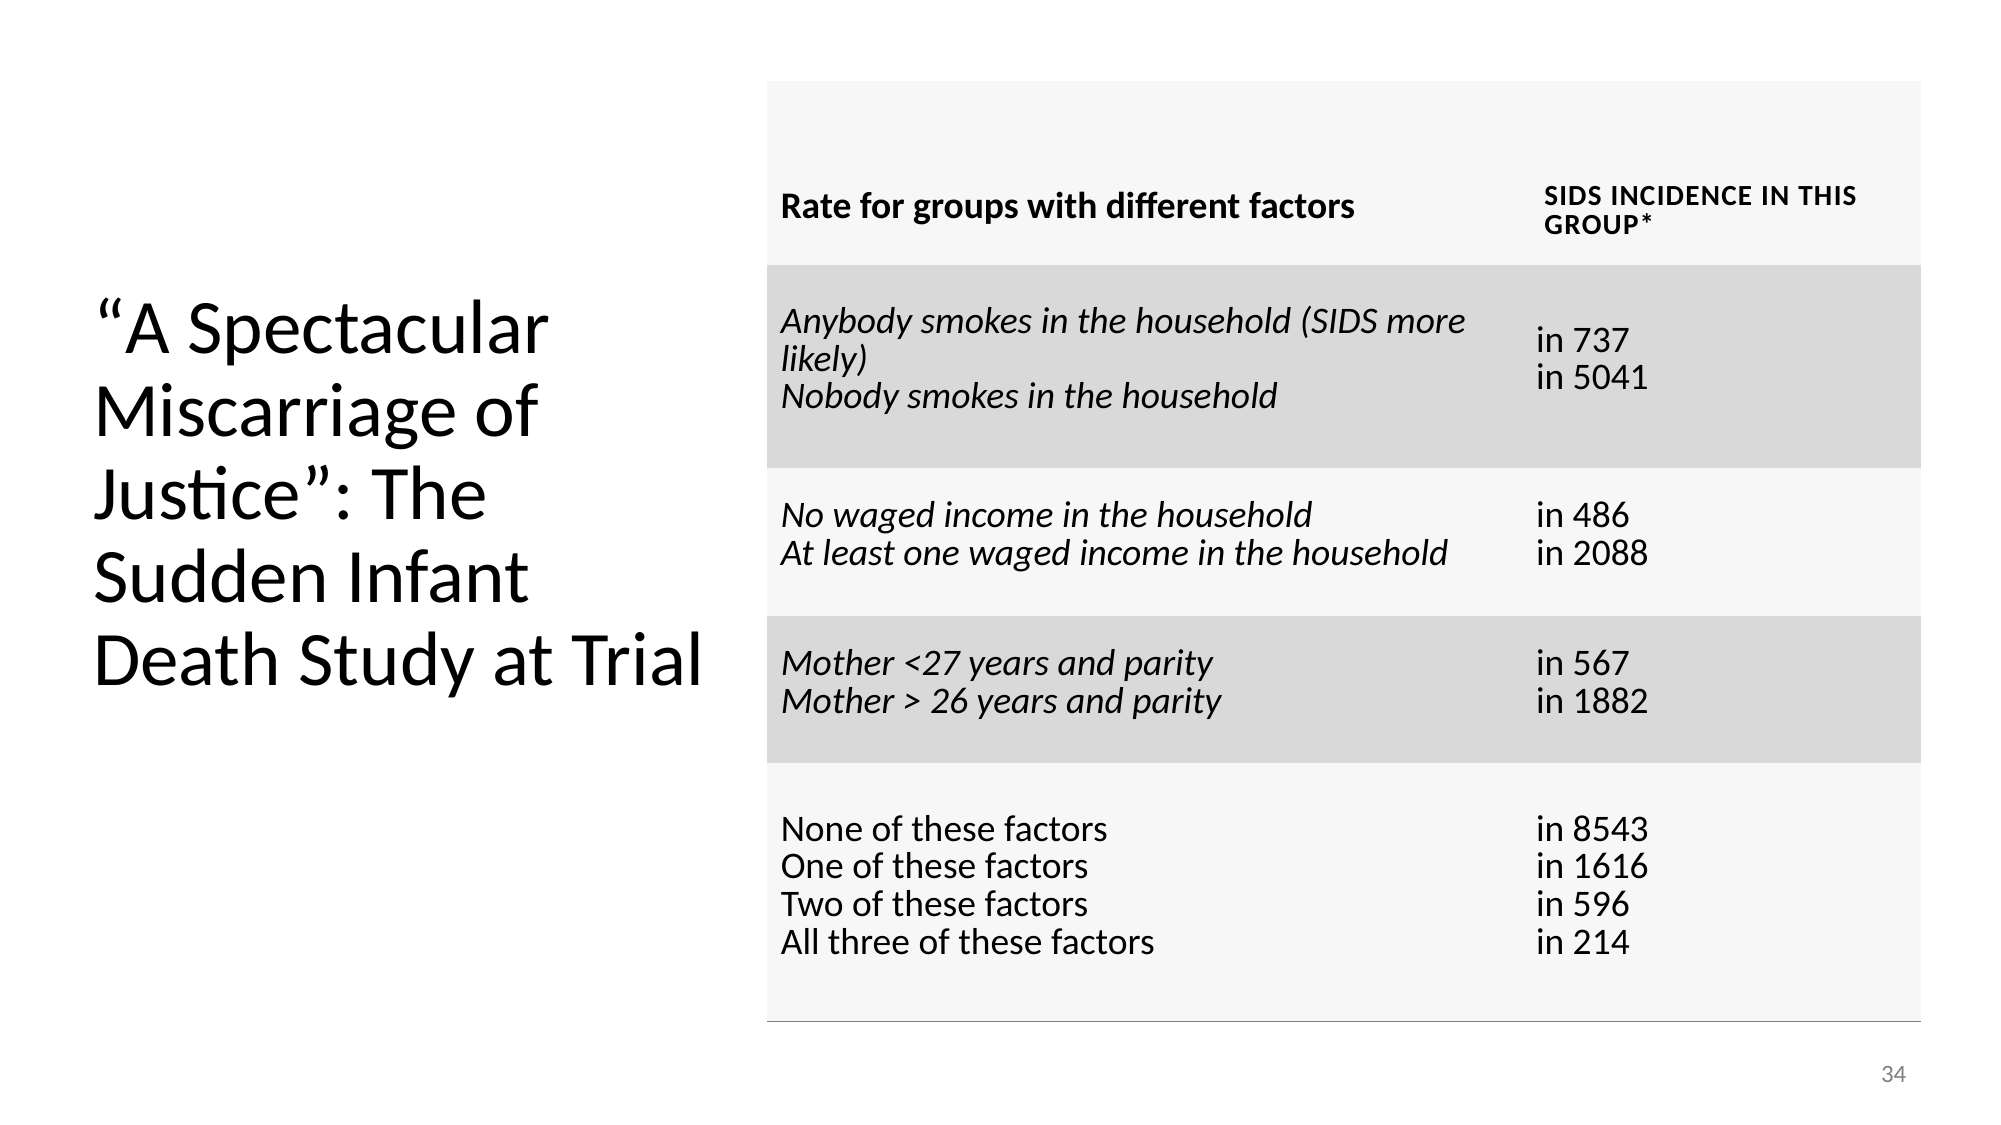

|  | SIDS incidence in this group\* |
| --- | --- |
| Rate for groups with different factors |  |
| Anybody smokes in the household (SIDS more likely) Nobody smokes in the household | in 737 in 5041 |
| No waged income in the household At least one waged income in the household | in 486 in 2088 |
| Mother <27 years and parity Mother > 26 years and parity | in 567 in 1882 |
| None of these factors One of these factors Two of these factors All three of these factors | in 8543 in 1616 in 596 in 214 |
# “A Spectacular Miscarriage of Justice”: The Sudden Infant Death Study at Trial
34